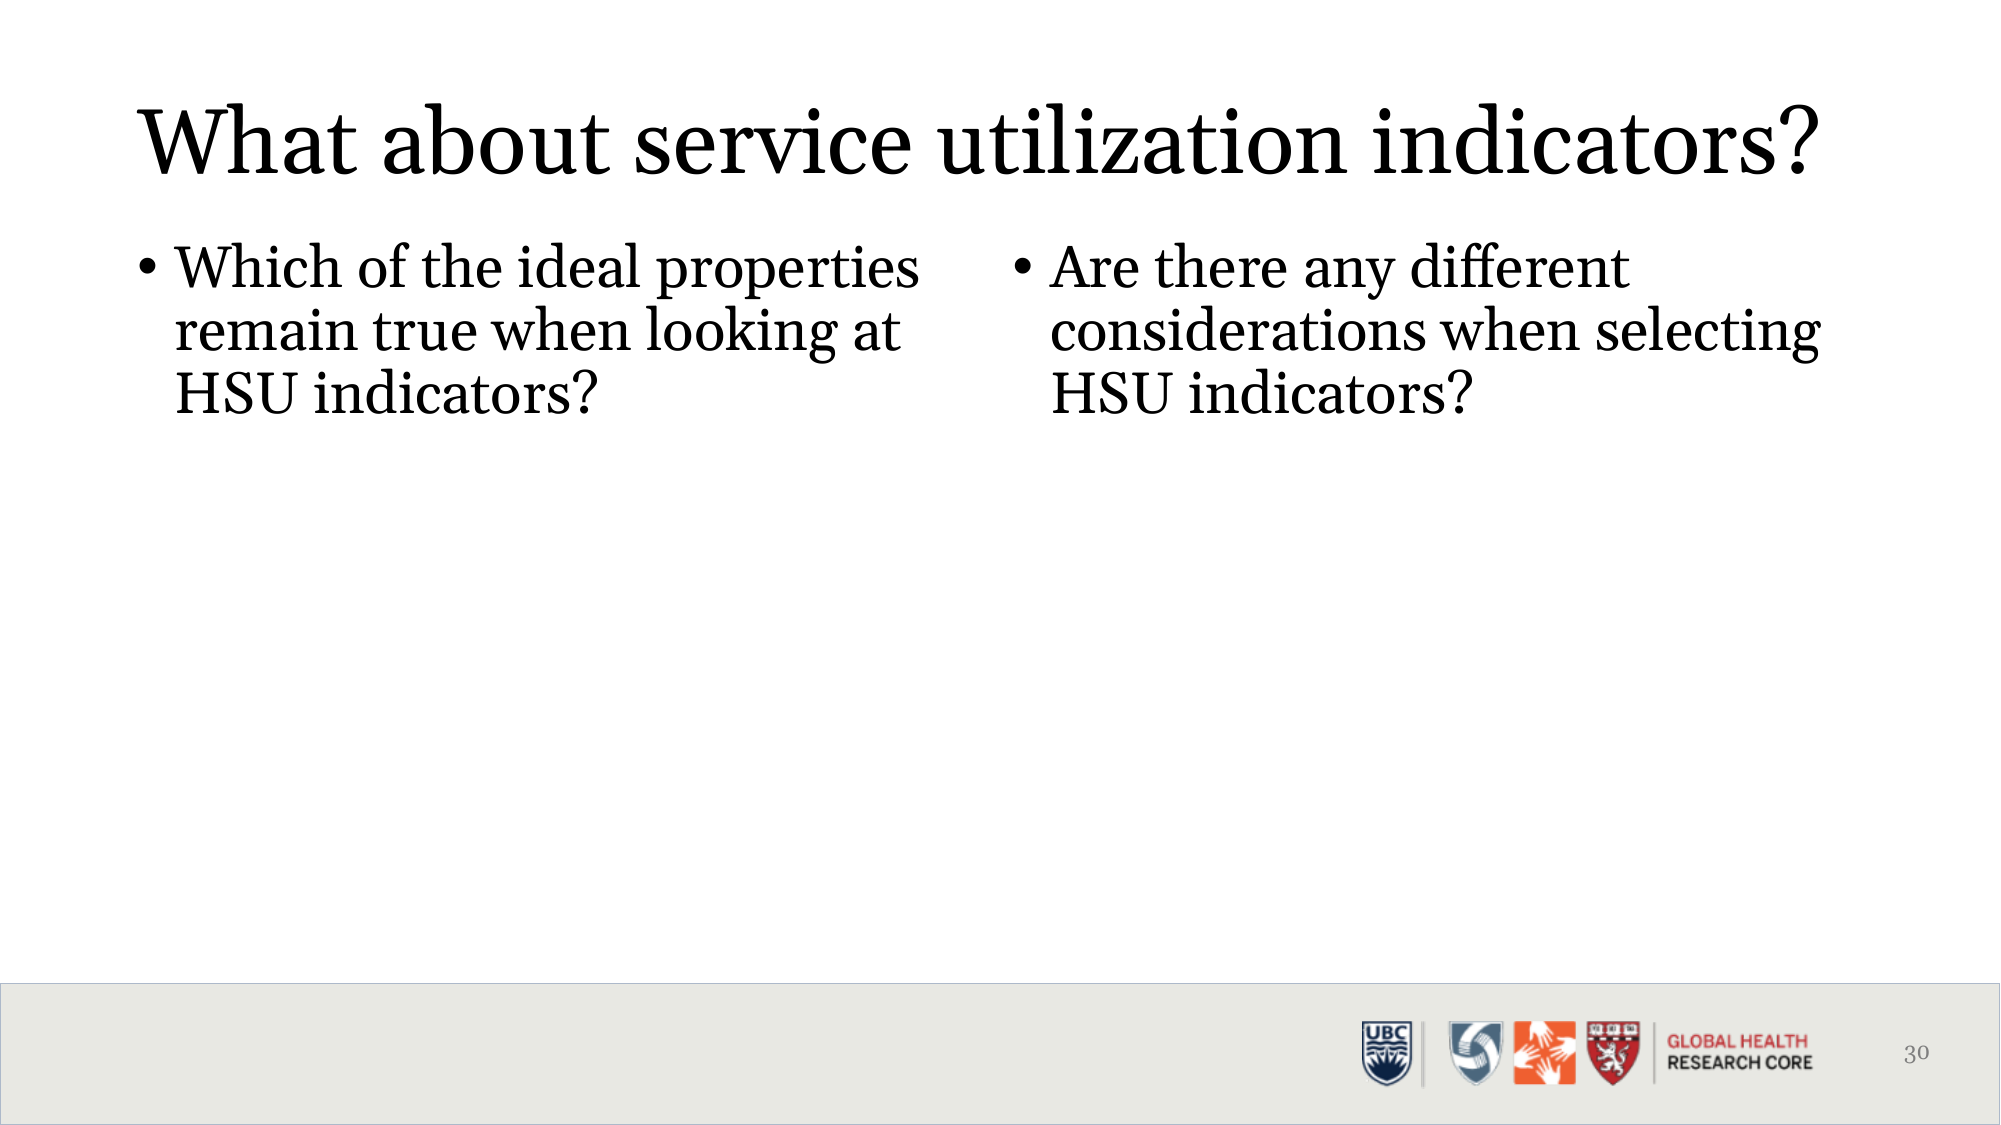

# What about service utilization indicators?
Which of the ideal properties remain true when looking at HSU indicators?
Are there any different considerations when selecting HSU indicators?